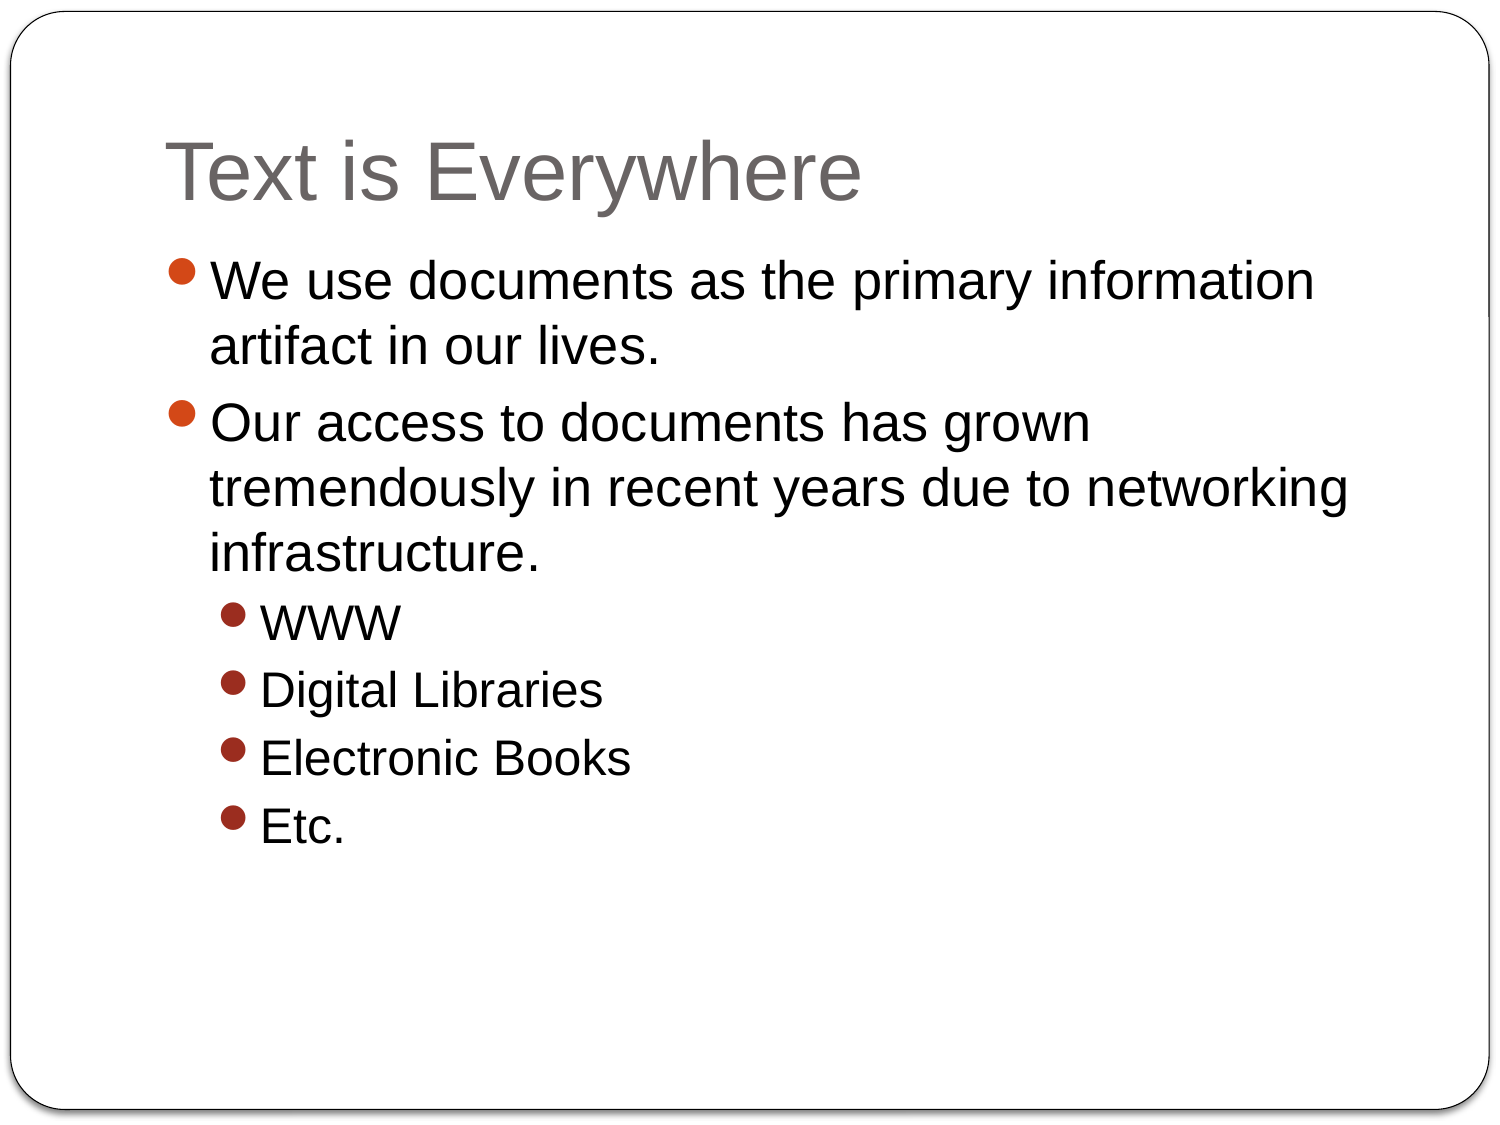

# Text is Everywhere
We use documents as the primary information artifact in our lives.
Our access to documents has grown tremendously in recent years due to networking infrastructure.
WWW
Digital Libraries
Electronic Books
Etc.